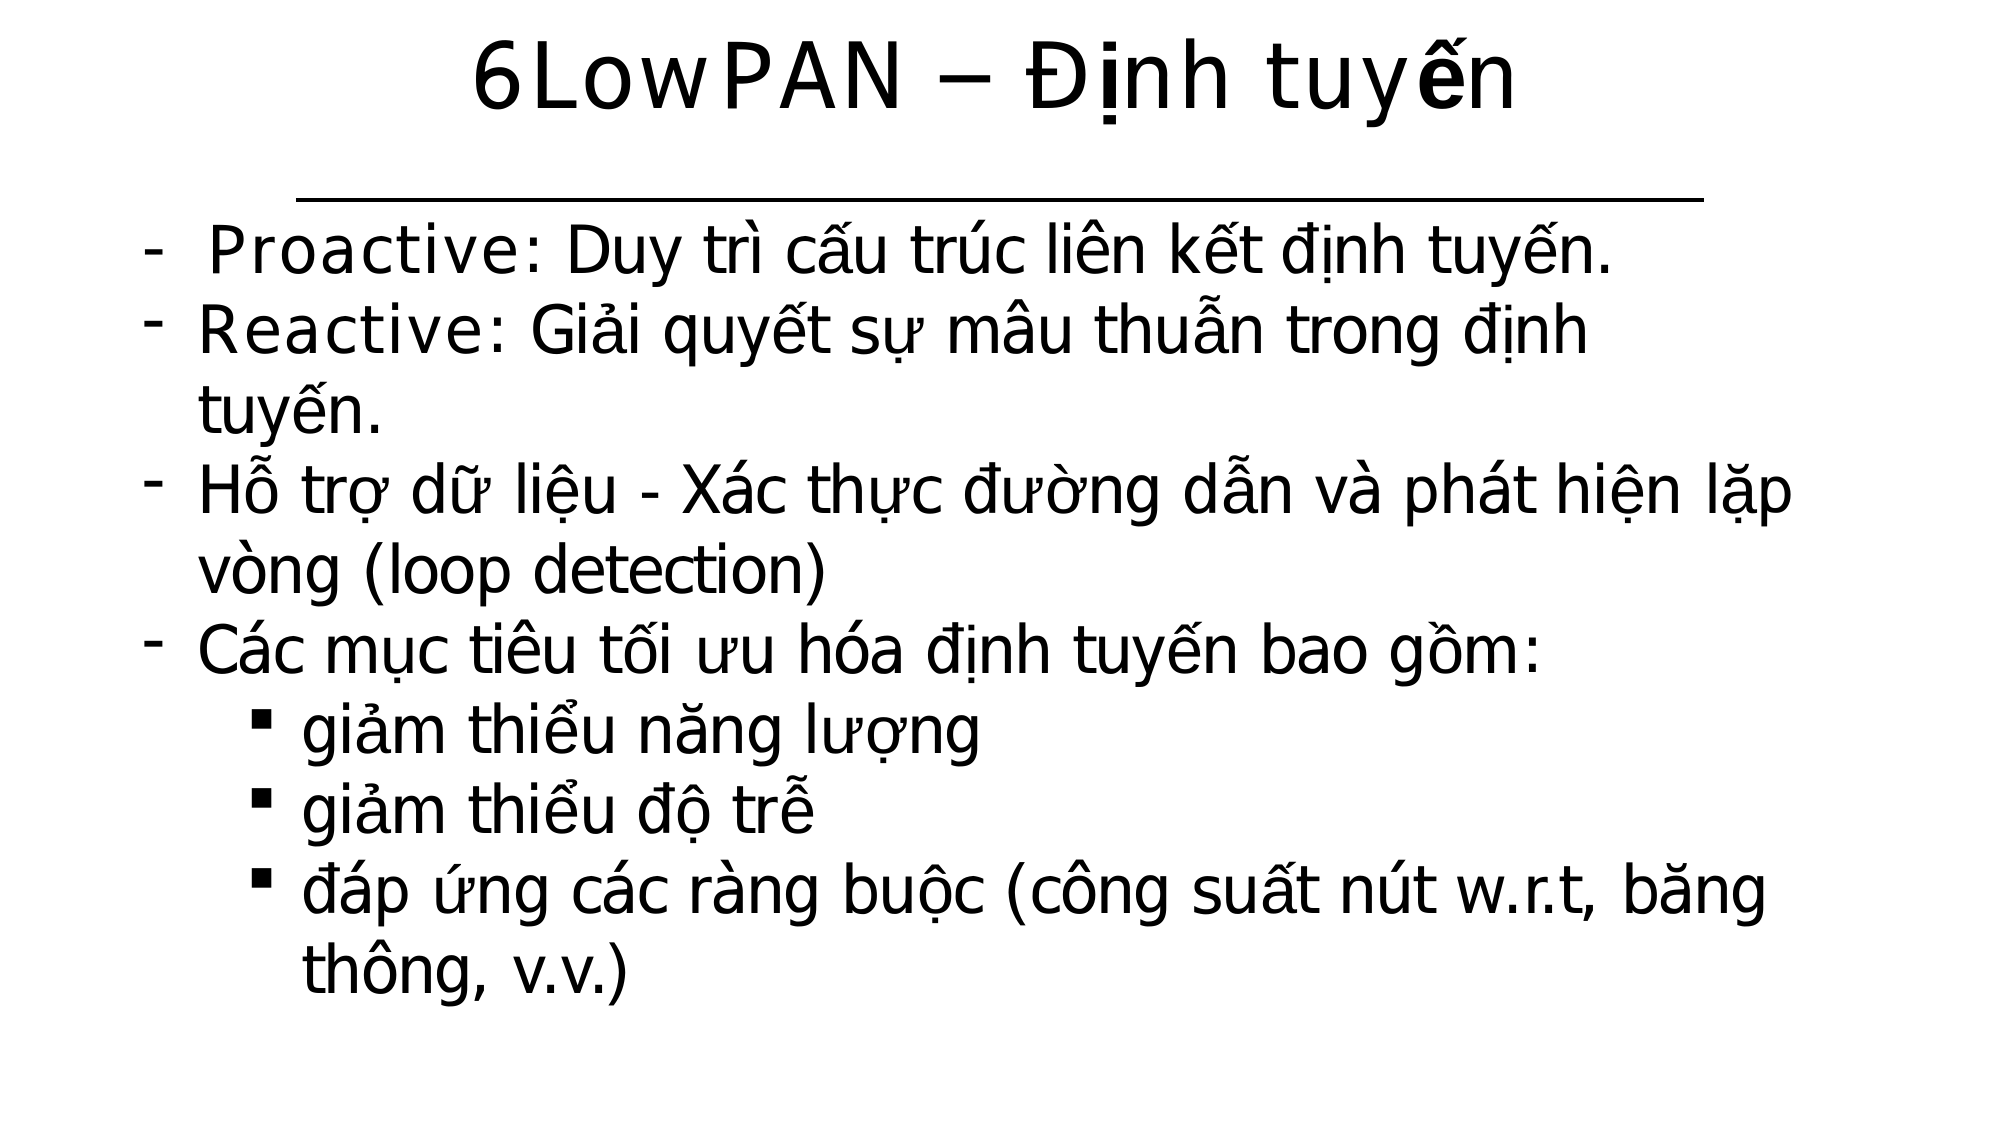

# 6LowPAN – Định tuyến
-  Proactive: Duy trì cấu trúc liên kết định tuyến.
Reactive: Giải quyết sự mâu thuẫn trong định tuyến.
Hỗ trợ dữ liệu ‐ Xác thực đường dẫn và phát hiện lặp vòng (loop detection)
Các mục tiêu tối ưu hóa định tuyến bao gồm:
giảm thiểu năng lượng
giảm thiểu độ trễ
đáp ứng các ràng buộc (công suất nút w.r.t, băng thông, v.v.)